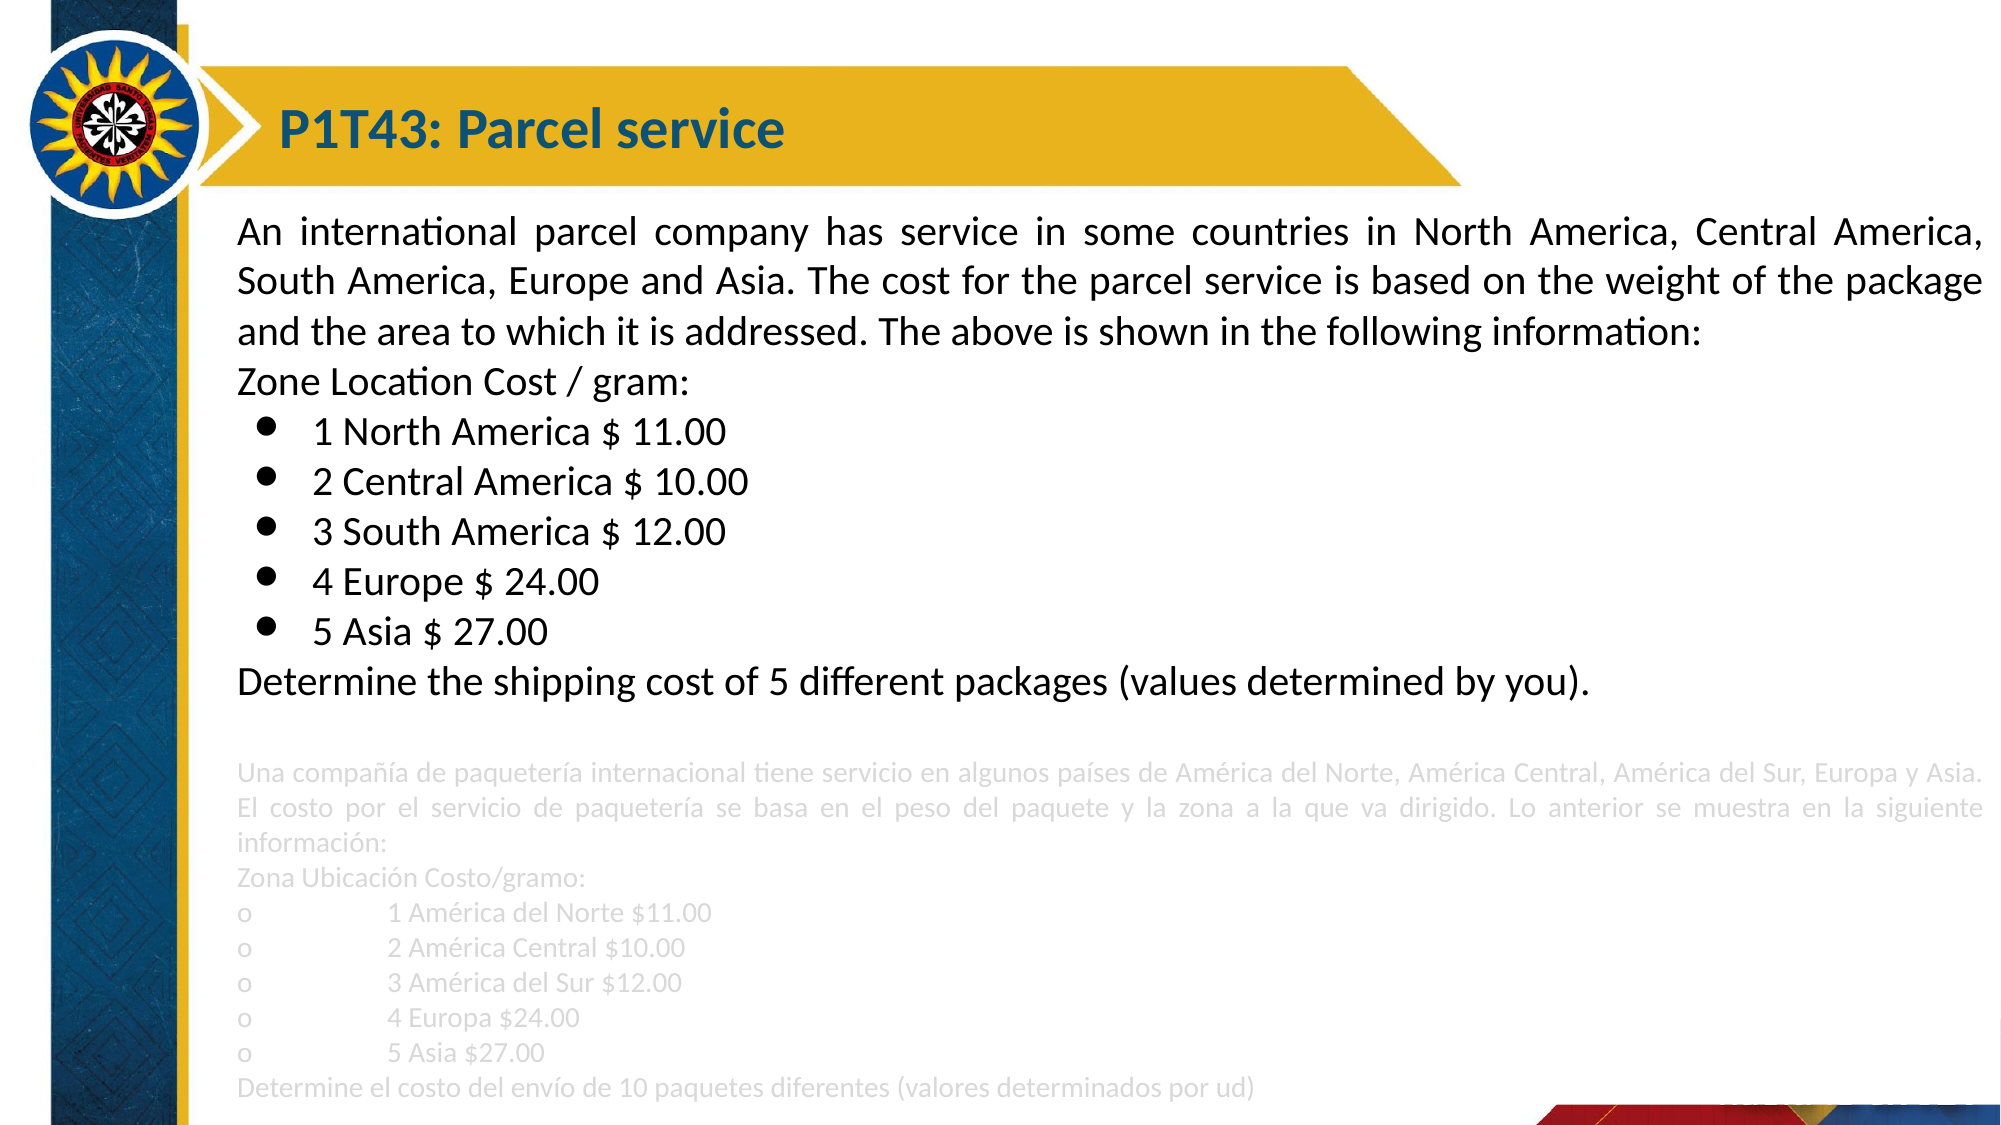

P1T43: Parcel service
An international parcel company has service in some countries in North America, Central America, South America, Europe and Asia. The cost for the parcel service is based on the weight of the package and the area to which it is addressed. The above is shown in the following information:
Zone Location Cost / gram:
1 North America $ 11.00
2 Central America $ 10.00
3 South America $ 12.00
4 Europe $ 24.00
5 Asia $ 27.00
Determine the shipping cost of 5 different packages (values determined by you).

Una compañía de paquetería internacional tiene servicio en algunos países de América del Norte, América Central, América del Sur, Europa y Asia. El costo por el servicio de paquetería se basa en el peso del paquete y la zona a la que va dirigido. Lo anterior se muestra en la siguiente información:
Zona Ubicación Costo/gramo:
o	1 América del Norte $11.00
o	2 América Central $10.00
o	3 América del Sur $12.00
o	4 Europa $24.00
o	5 Asia $27.00
Determine el costo del envío de 10 paquetes diferentes (valores determinados por ud)